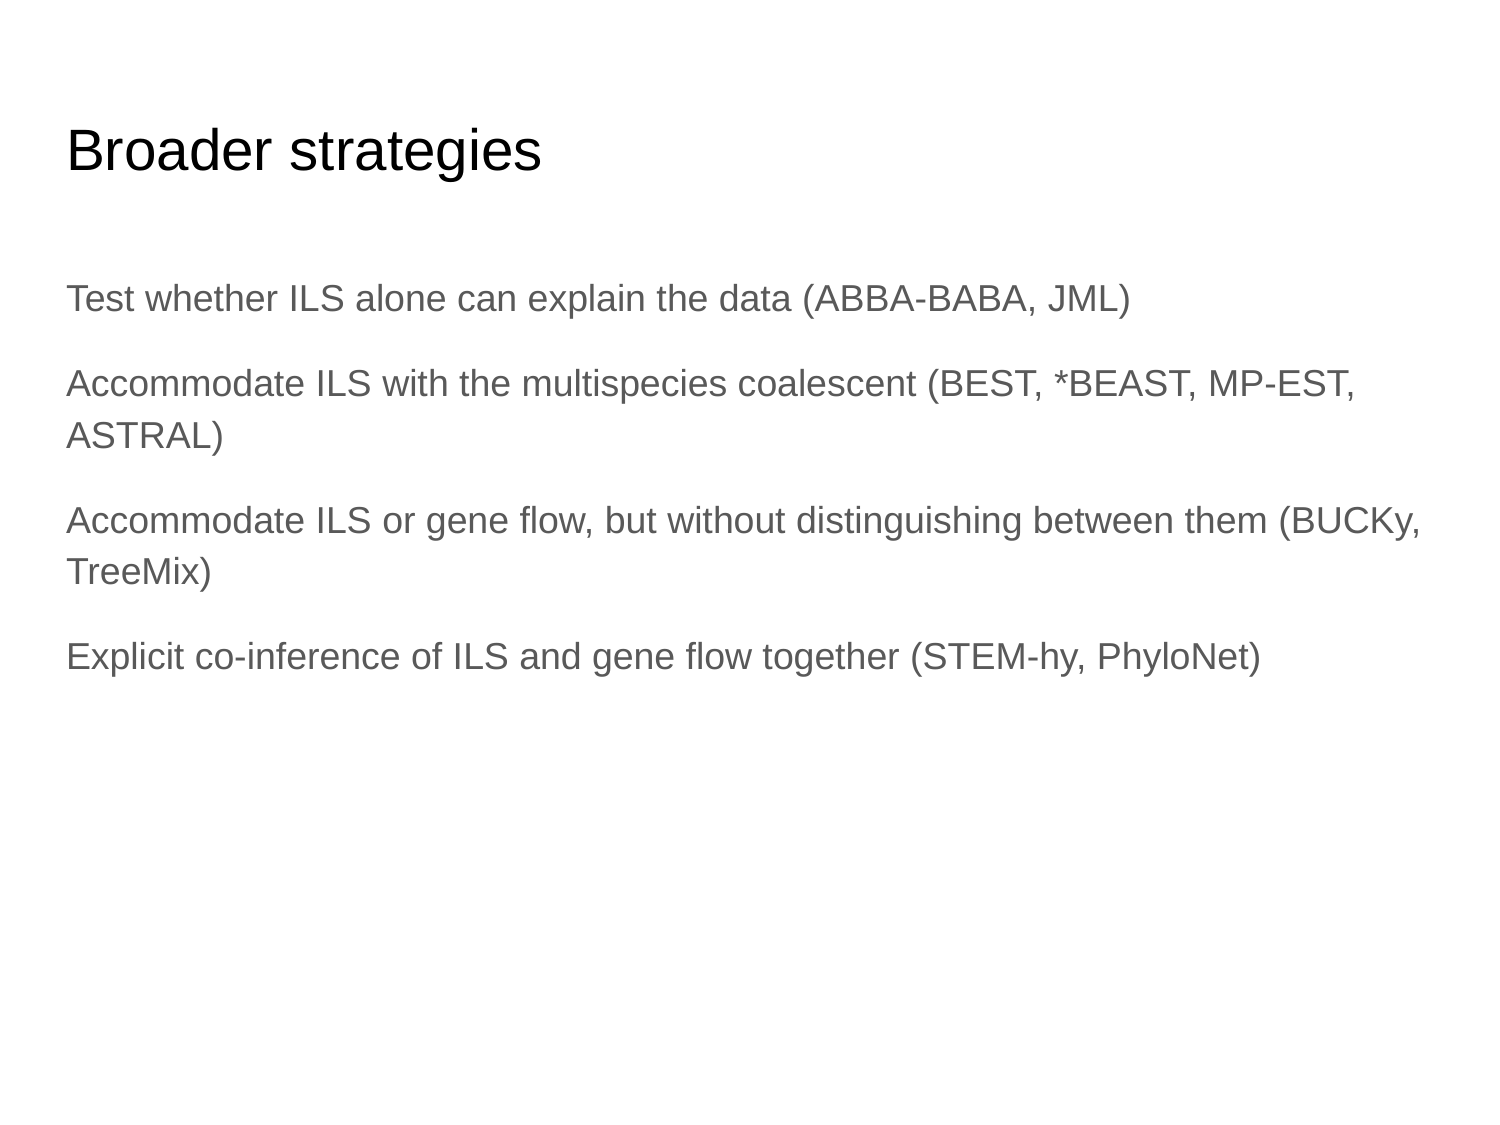

# Broader strategies
Test whether ILS alone can explain the data (ABBA-BABA, JML)
Accommodate ILS with the multispecies coalescent (BEST, *BEAST, MP-EST, ASTRAL)
Accommodate ILS or gene flow, but without distinguishing between them (BUCKy, TreeMix)
Explicit co-inference of ILS and gene flow together (STEM-hy, PhyloNet)